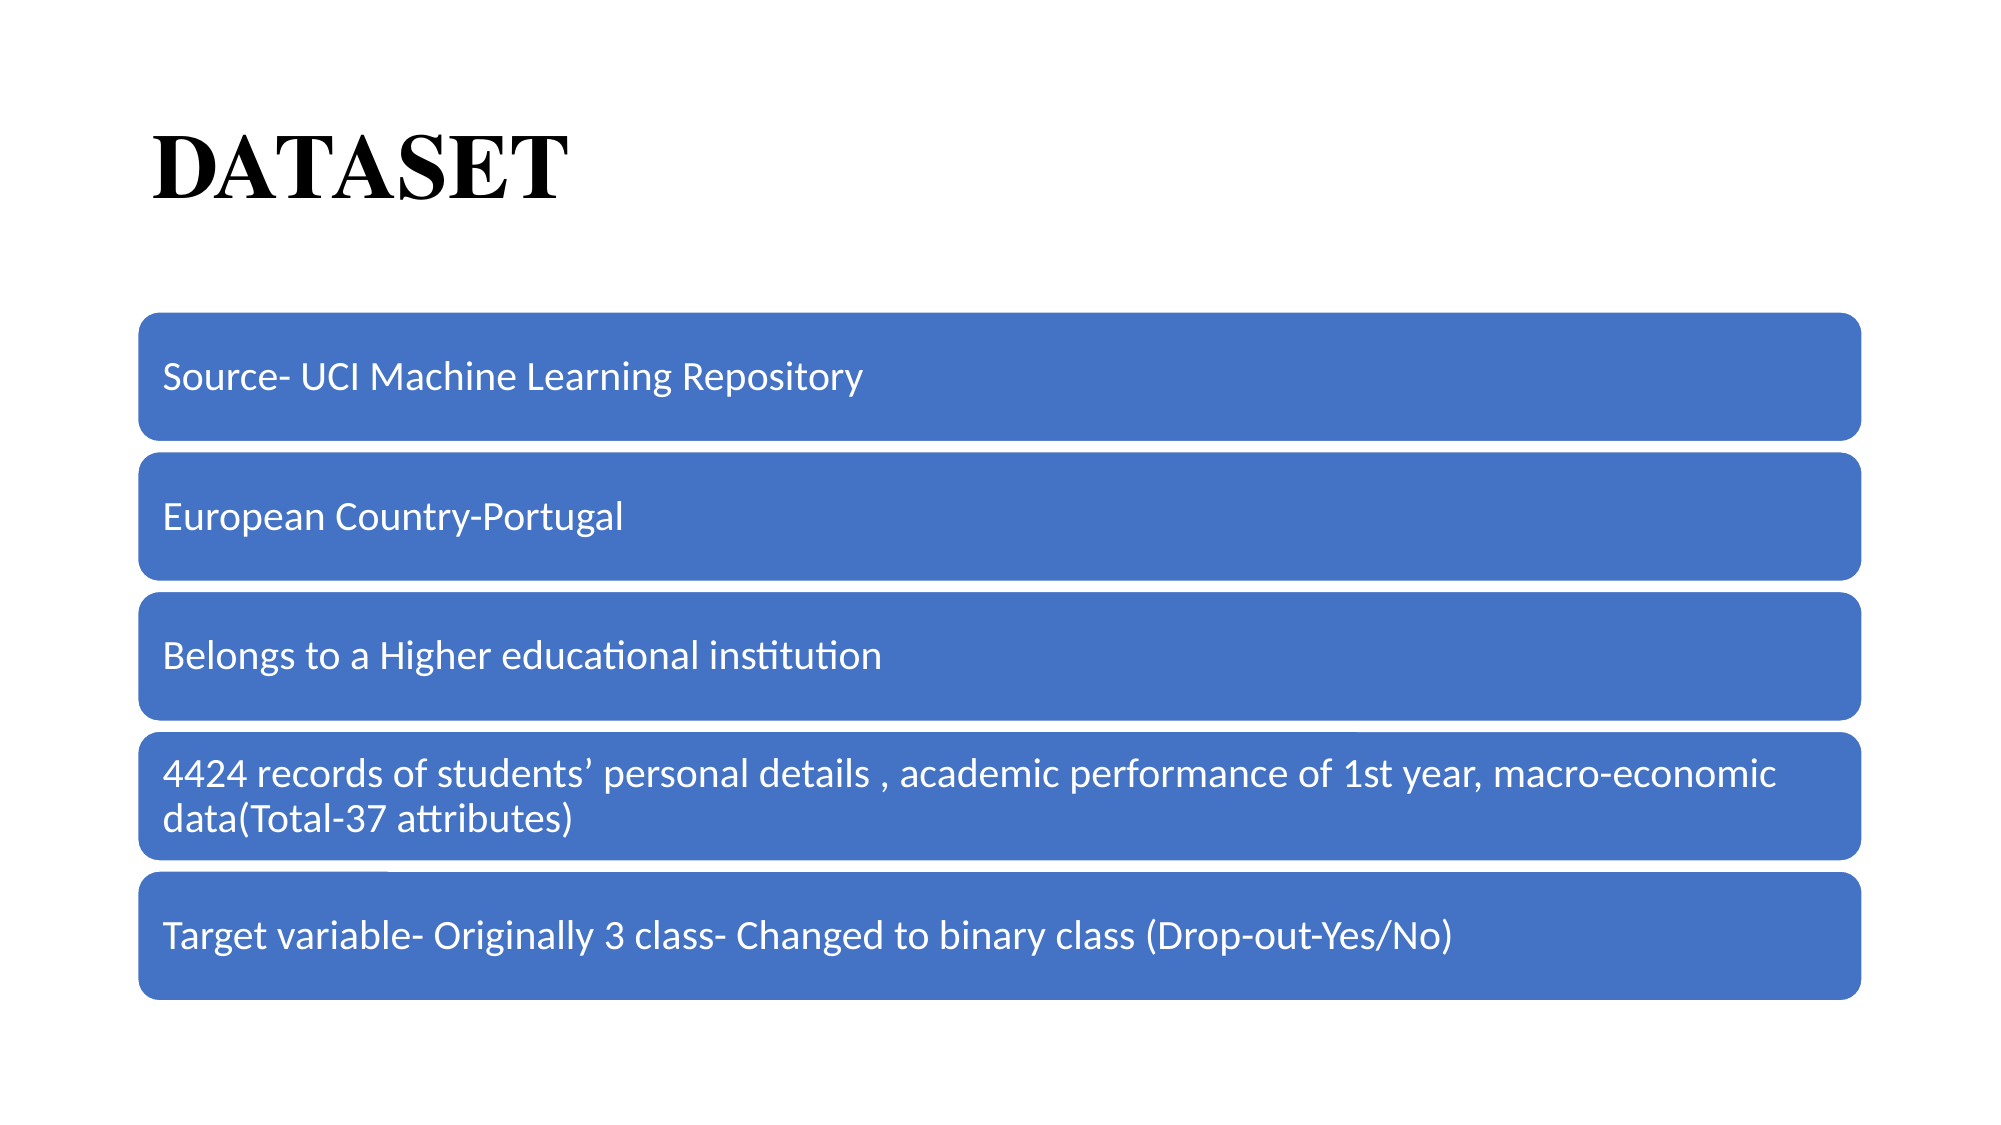

# DATASET
Source- UCI Machine Learning Repository
European Country-Portugal
Belongs to a Higher educational institution
4424 records of students’ personal details , academic performance of 1st year, macro-economic data(Total-37 attributes)
Target variable- Originally 3 class- Changed to binary class (Drop-out-Yes/No)